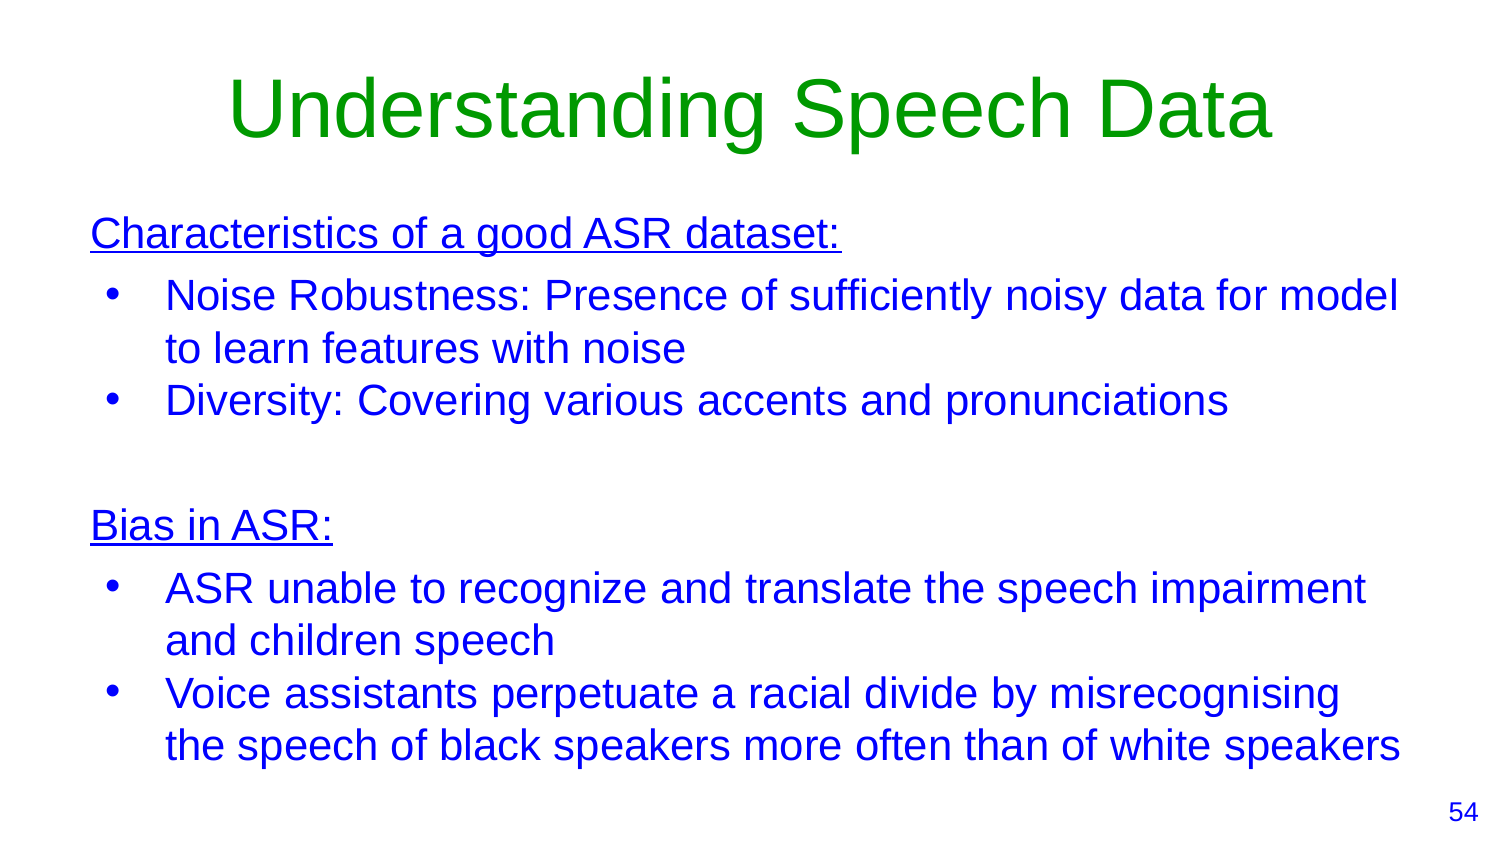

# Understanding Speech Data
Characteristics of a good ASR dataset:
Noise Robustness: Presence of sufficiently noisy data for model to learn features with noise
Diversity: Covering various accents and pronunciations

Bias in ASR:
ASR unable to recognize and translate the speech impairment and children speech
Voice assistants perpetuate a racial divide by misrecognising the speech of black speakers more often than of white speakers

54